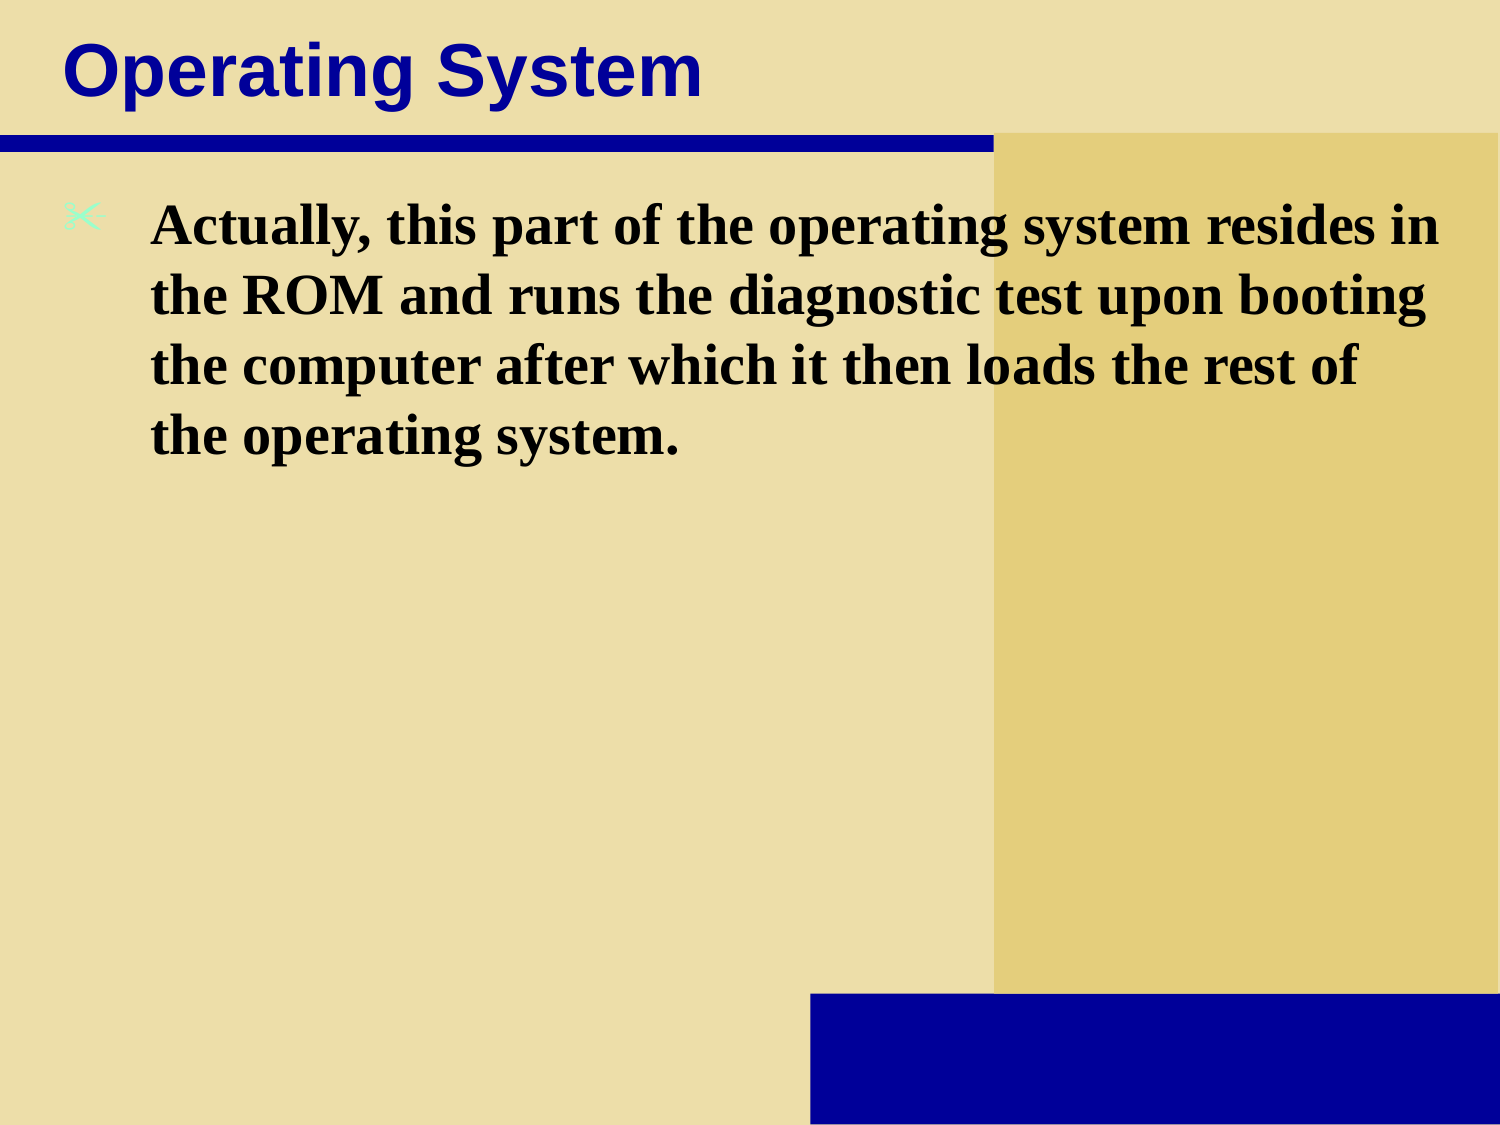

# Operating System
Actually, this part of the operating system resides in the ROM and runs the diagnostic test upon booting the computer after which it then loads the rest of the operating system.